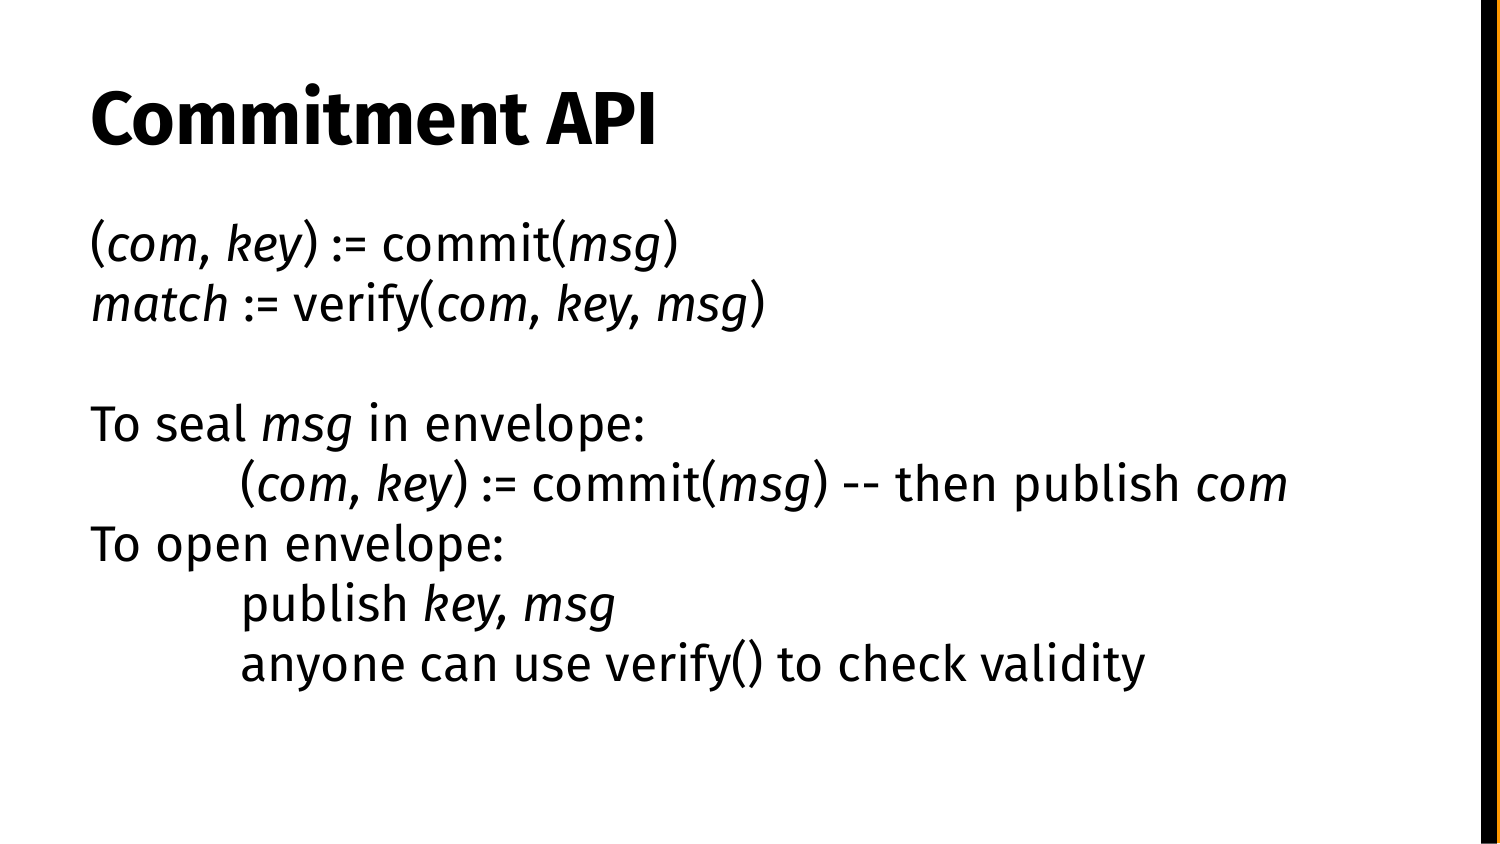

# Commitment API
(com, key) := commit(msg)
match := verify(com, key, msg)

To seal msg in envelope:
	(com, key) := commit(msg) -- then publish com
To open envelope:
	publish key, msg
	anyone can use verify() to check validity